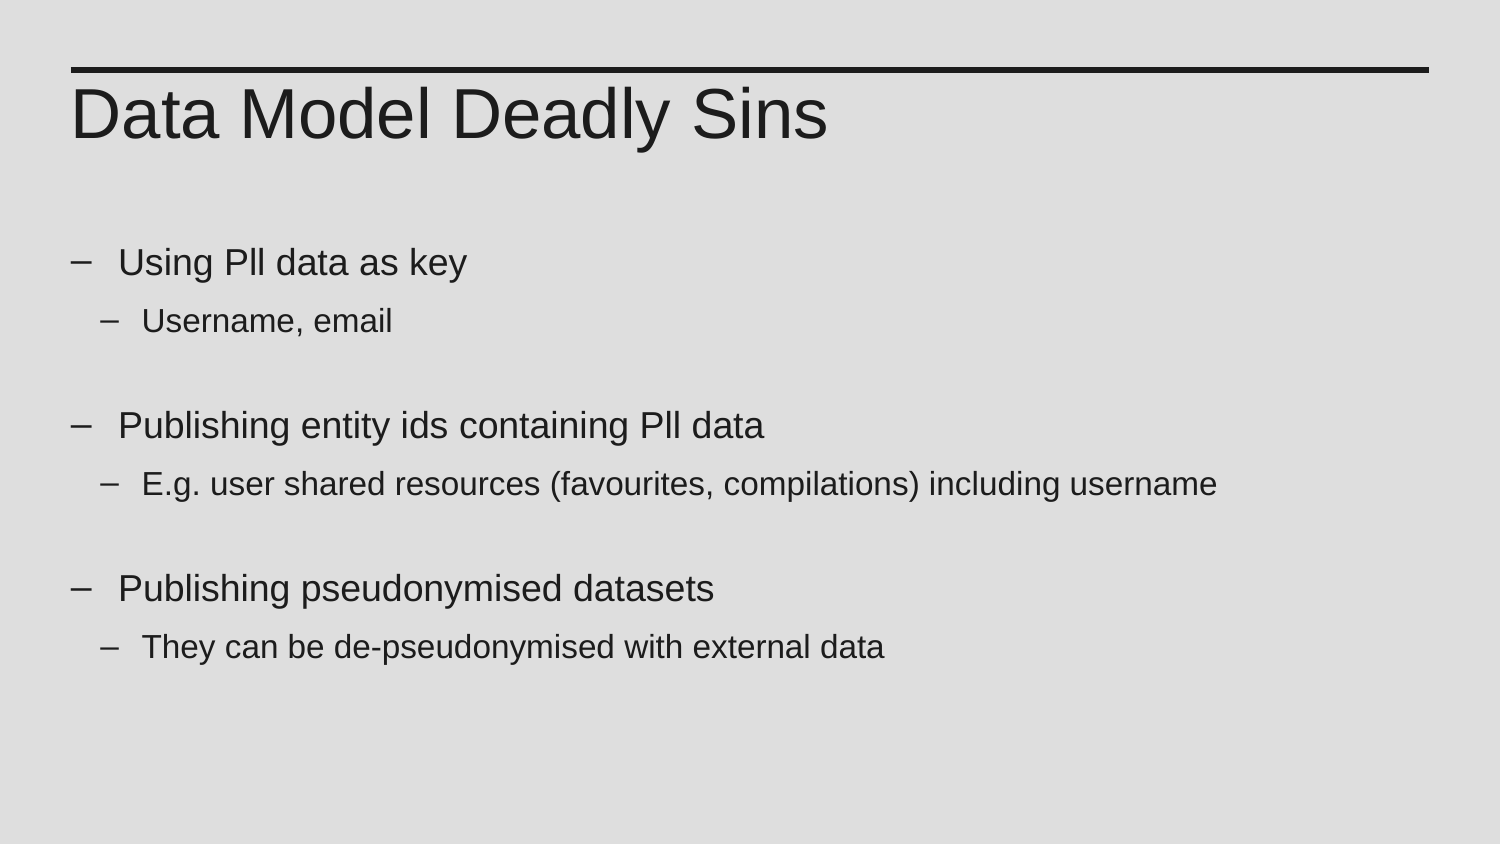

Data Model Deadly Sins
Using Pll data as key
Username, email

Publishing entity ids containing Pll data
E.g. user shared resources (favourites, compilations) including username

Publishing pseudonymised datasets
They can be de-pseudonymised with external data